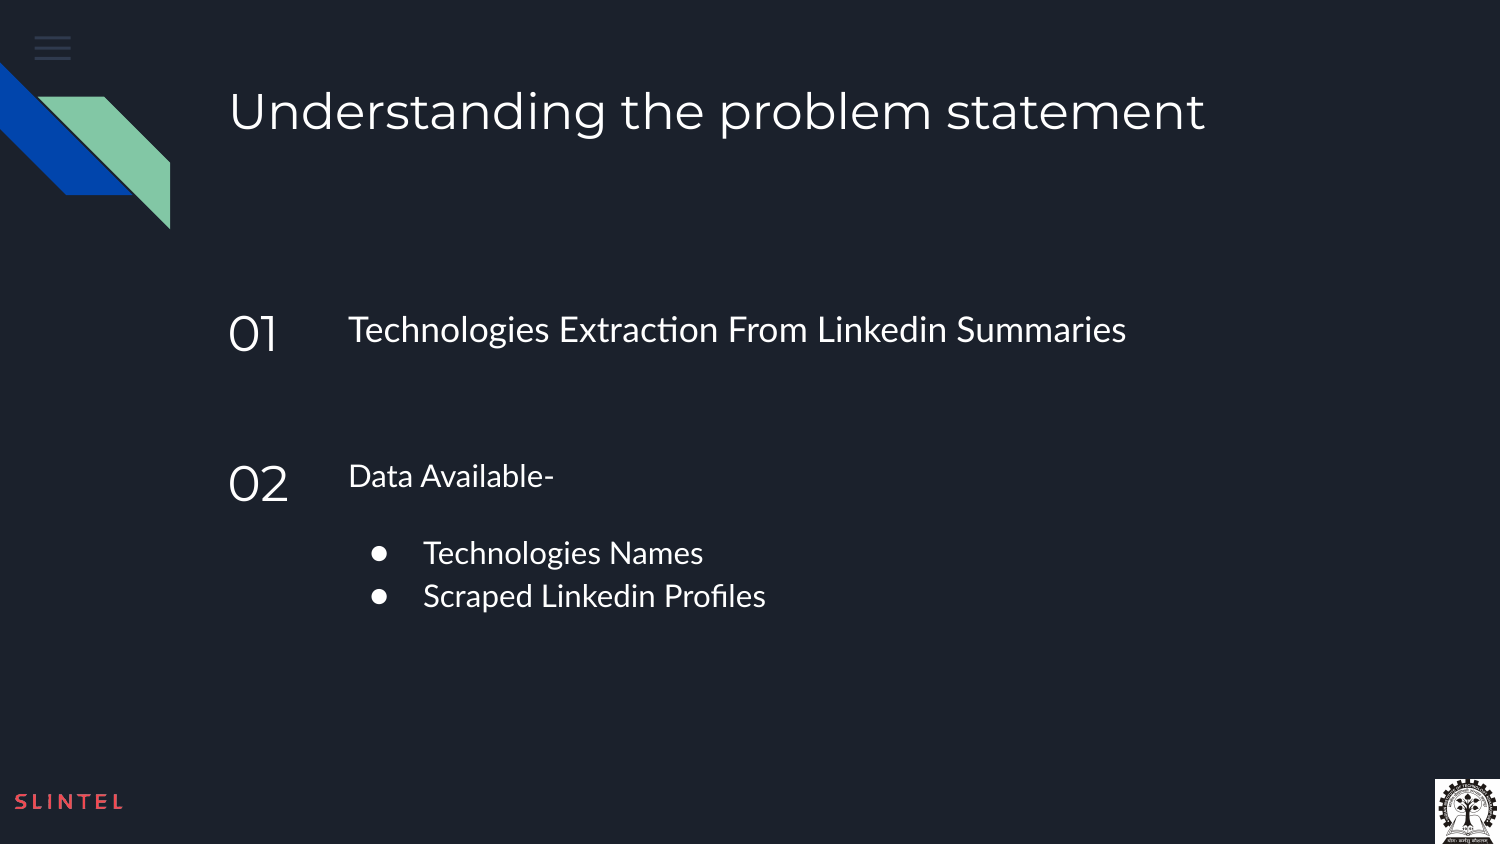

# Understanding the problem statement
01

Technologies Extraction From Linkedin Summaries

02

Data Available-
Technologies Names
Scraped Linkedin Profiles